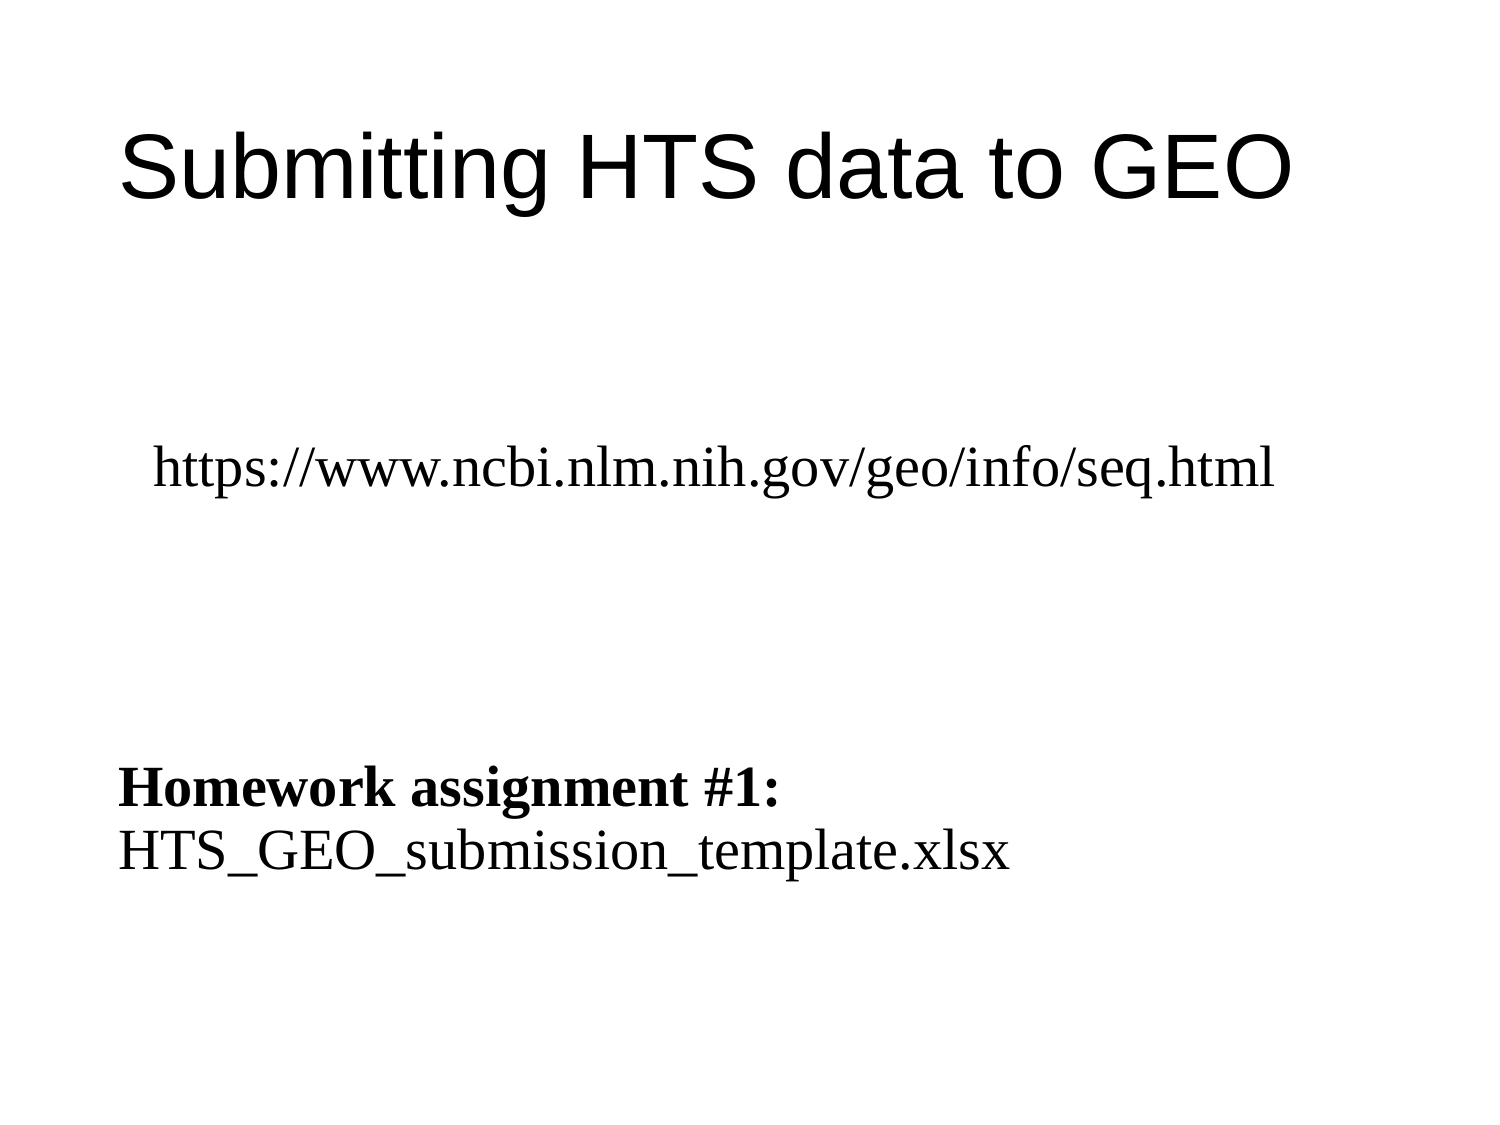

# Submitting HTS data to GEO
https://www.ncbi.nlm.nih.gov/geo/info/seq.html
Homework assignment #1:  HTS_GEO_submission_template.xlsx